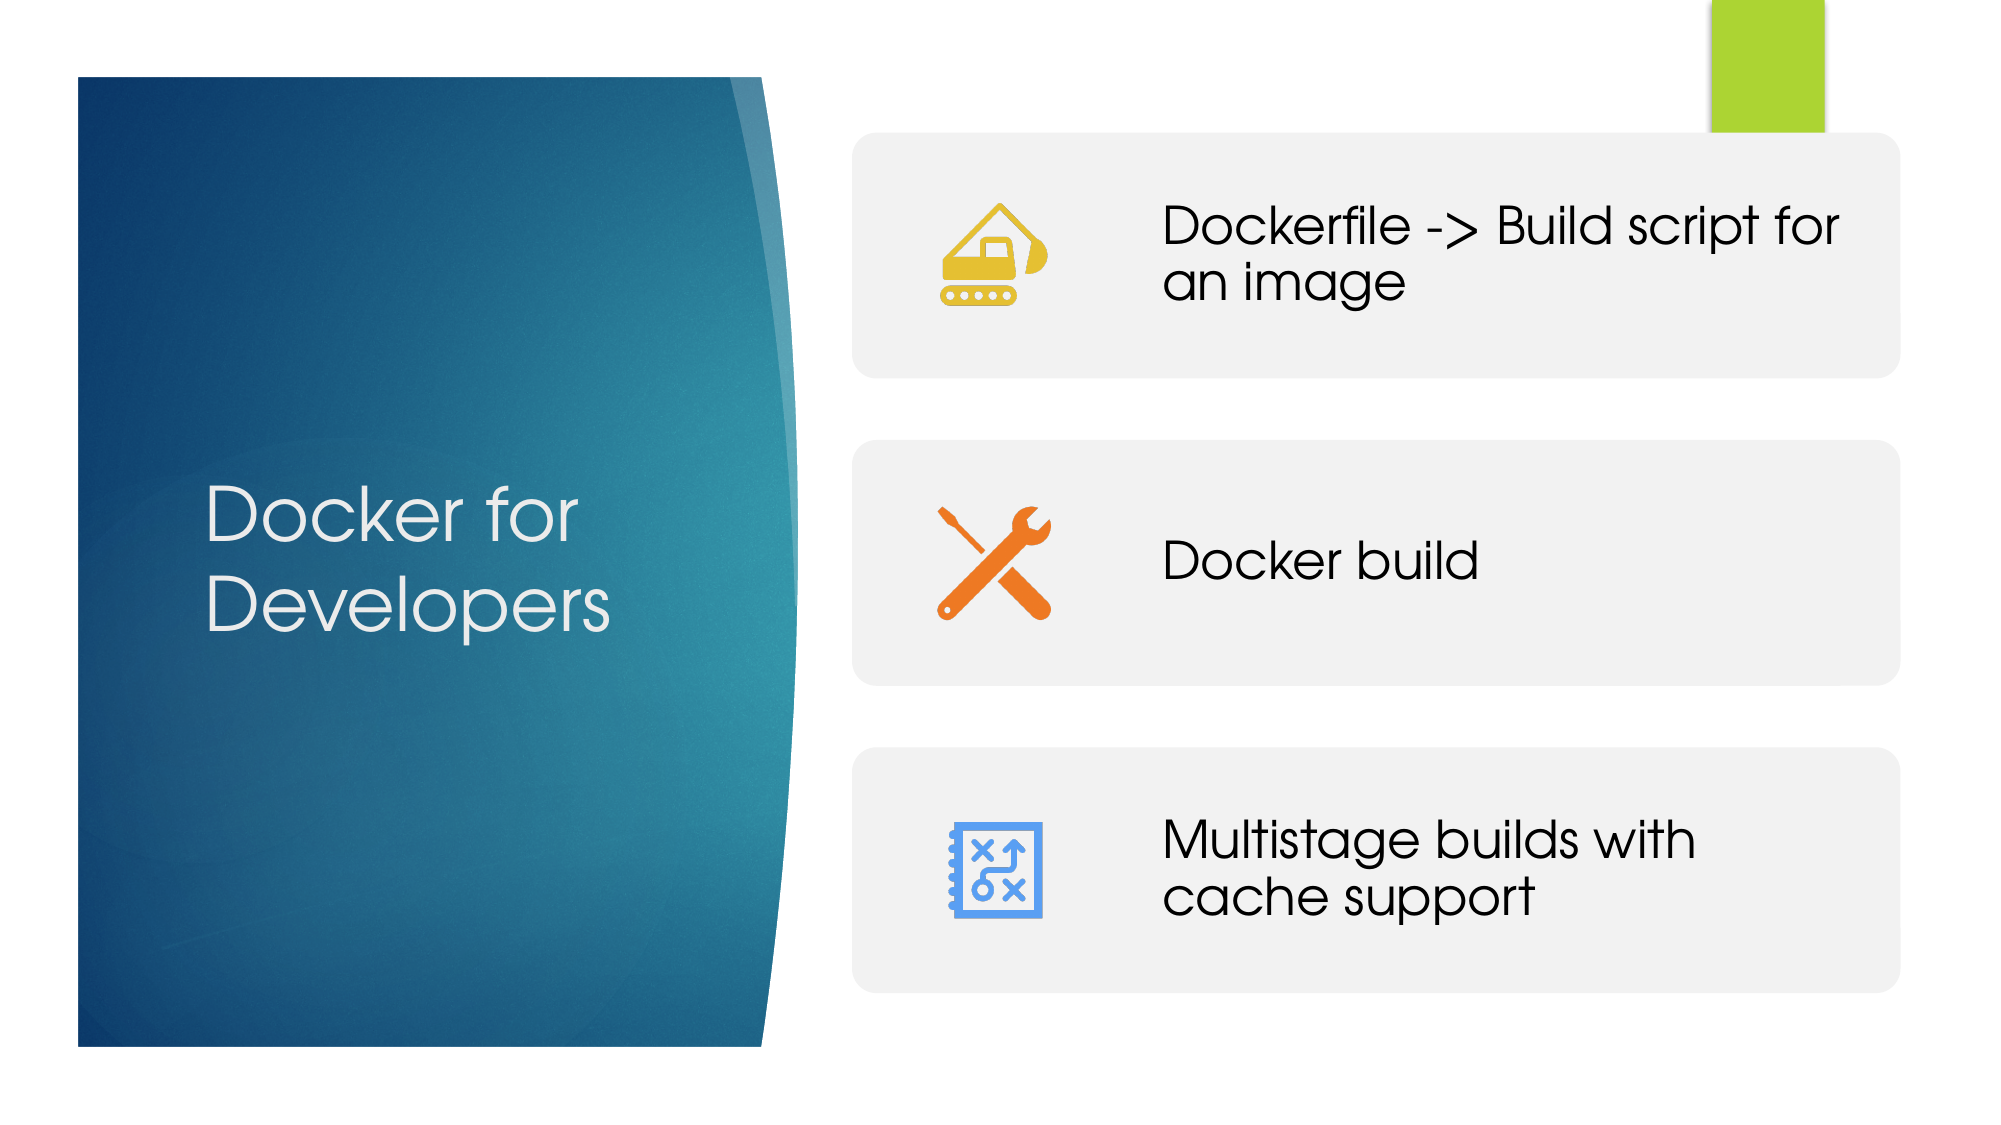

Dockerfile -> Build script for an image
Docker build
Multistage builds with cache support
# Docker for Developers